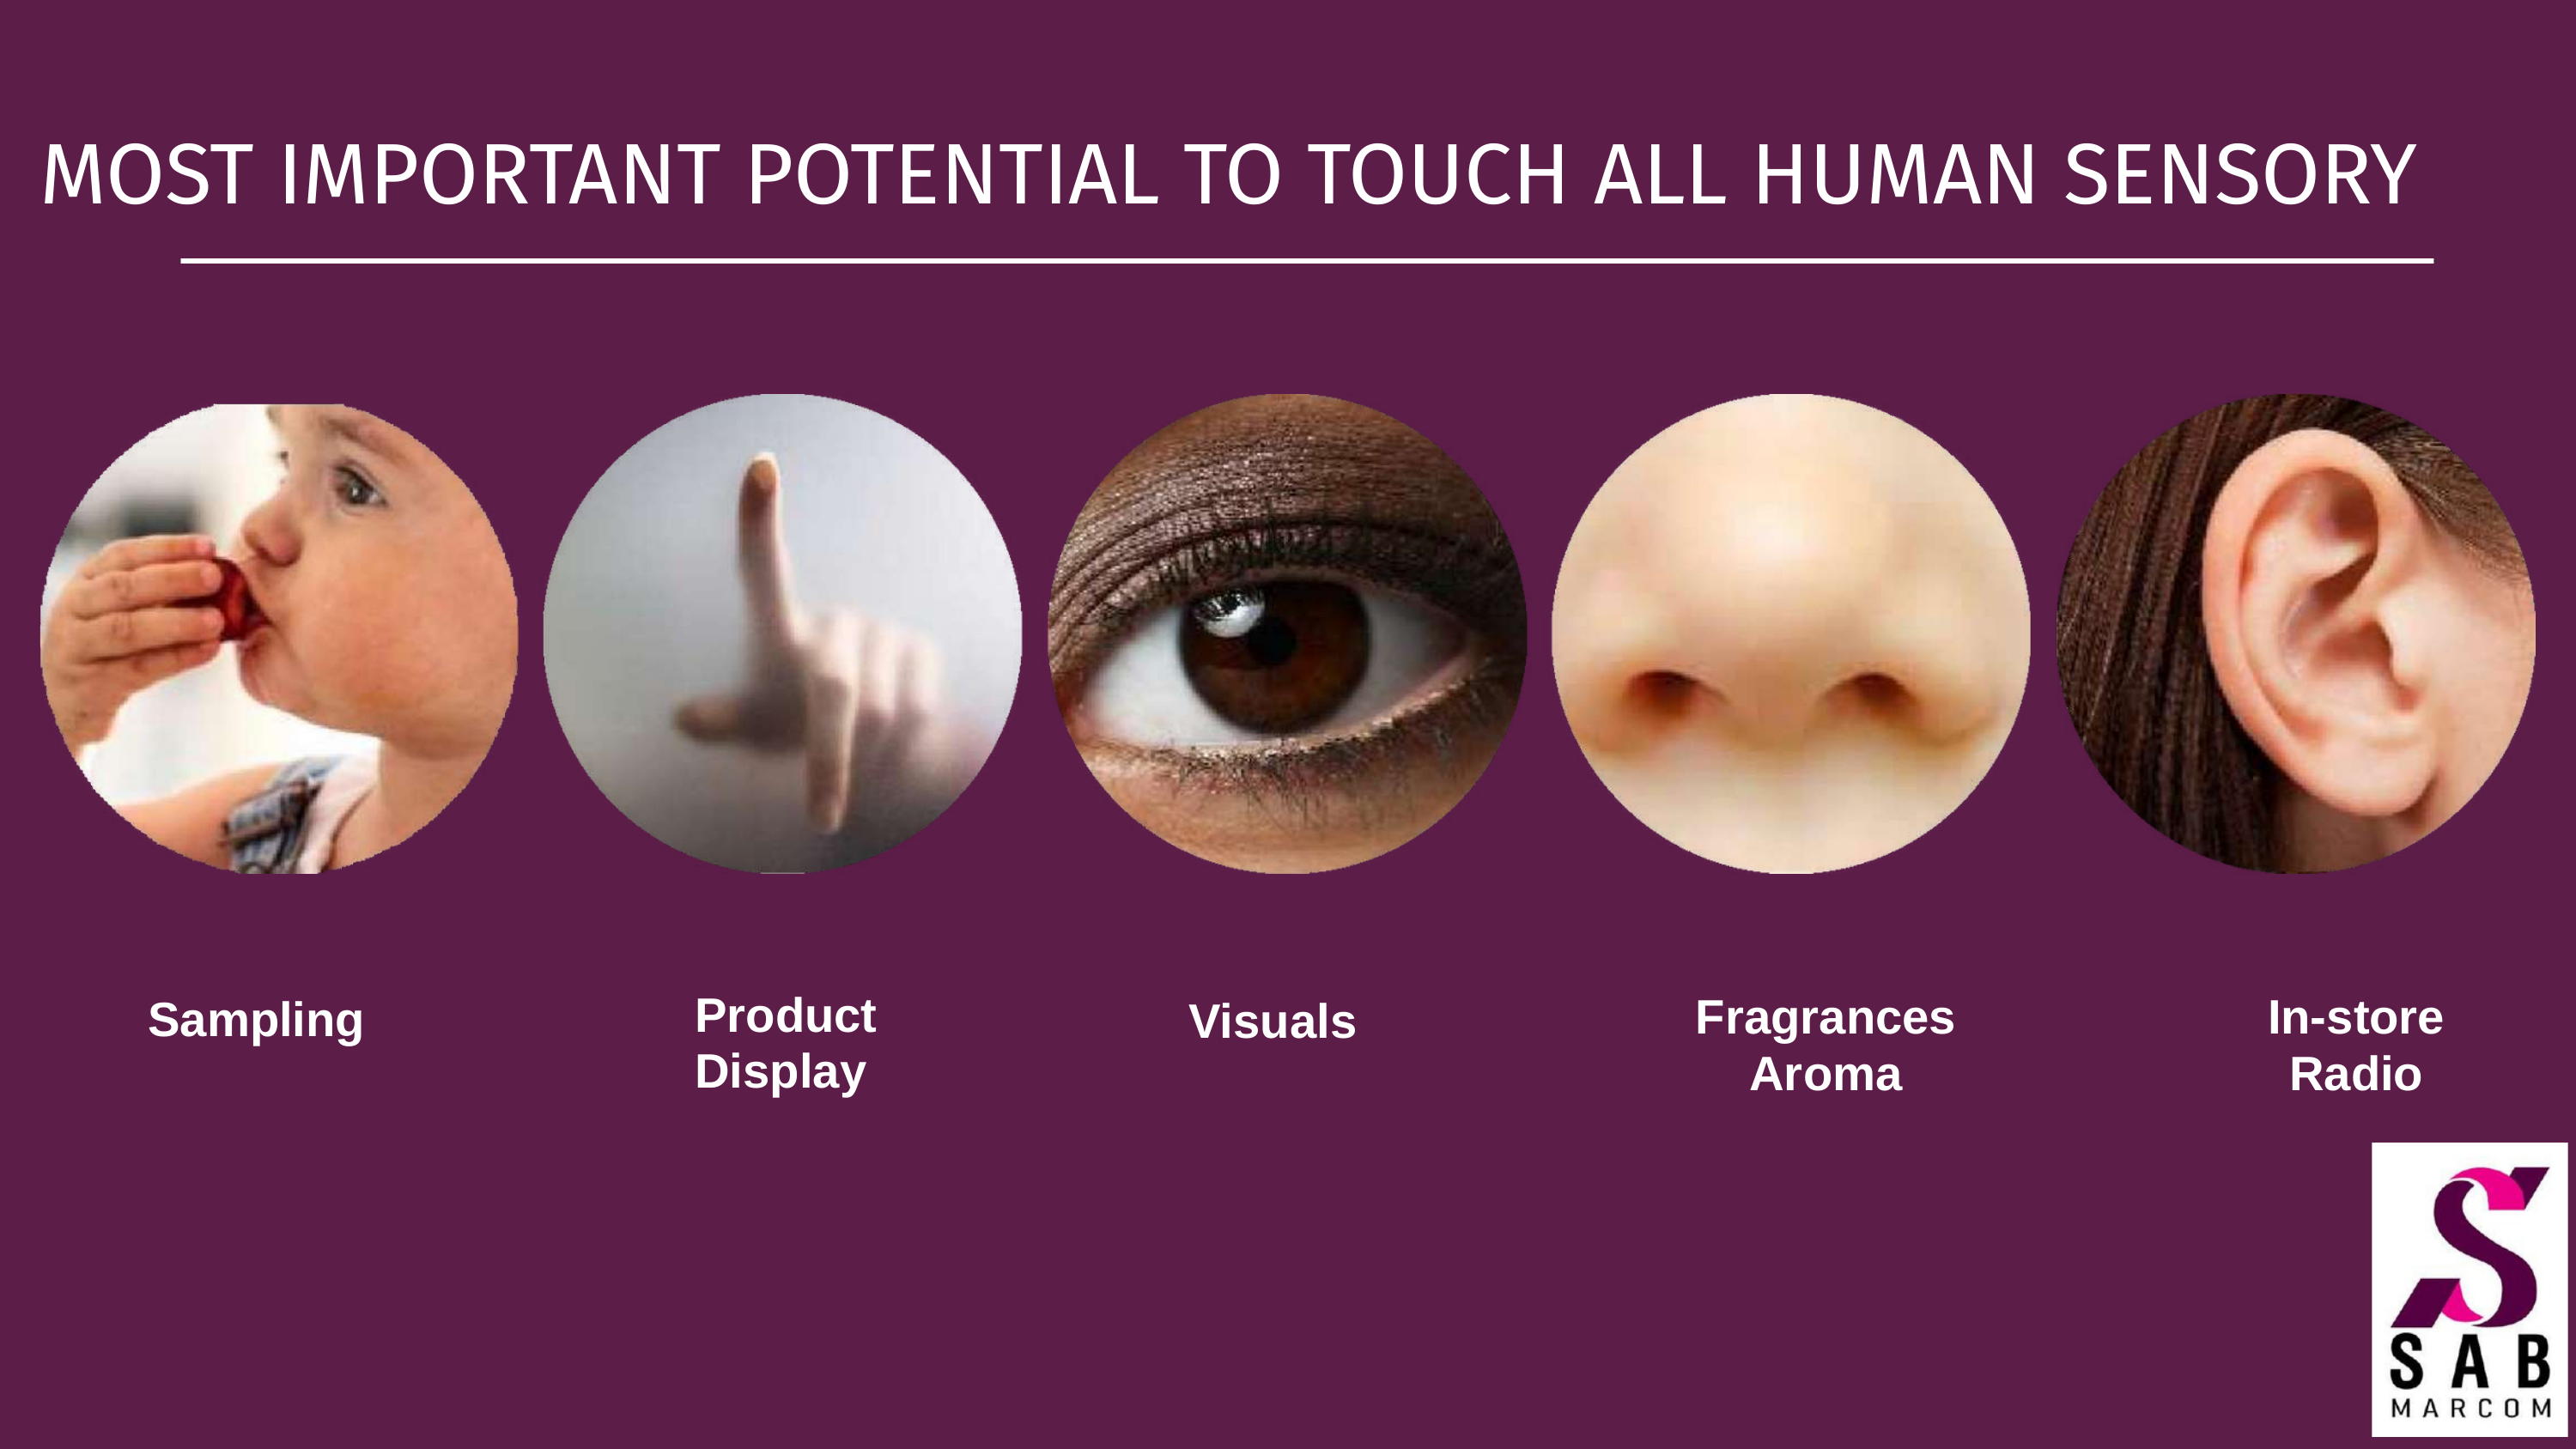

MOST IMPORTANT POTENTIAL TO TOUCH ALL HUMAN SENSORY

Sampling
Visuals
Product Display
Fragrances Aroma
In-store Radio